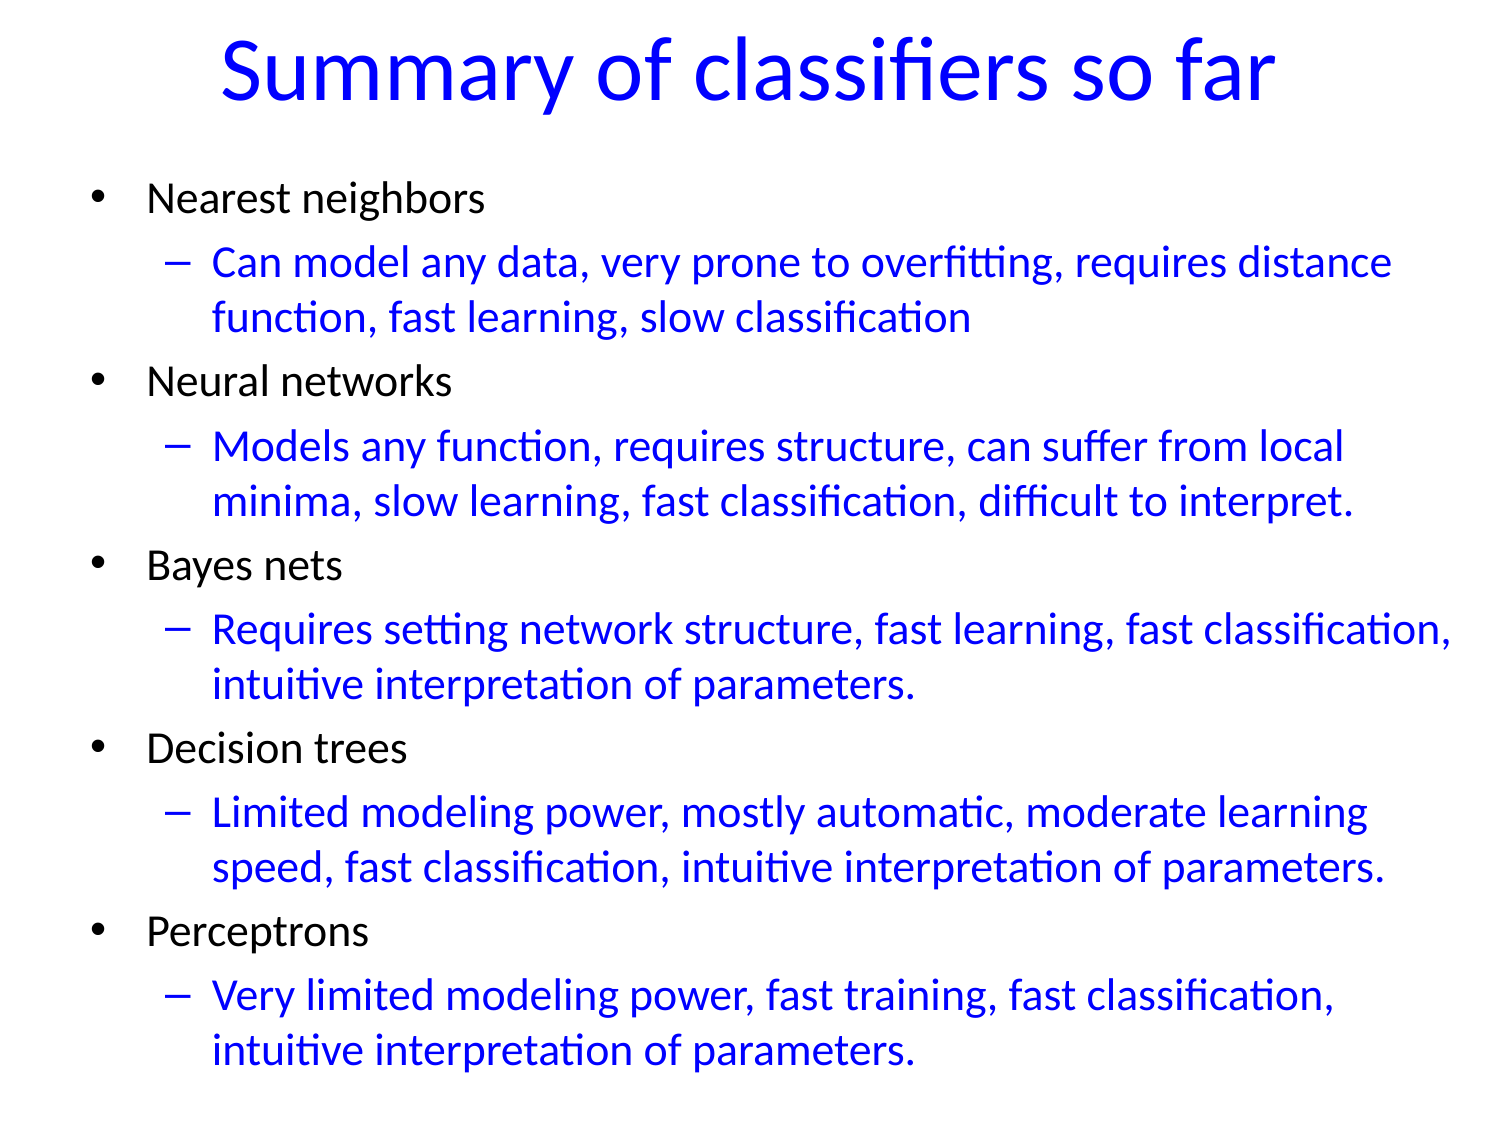

# Summary of classifiers so far
Nearest neighbors
Can model any data, very prone to overfitting, requires distance function, fast learning, slow classification
Neural networks
Models any function, requires structure, can suffer from local minima, slow learning, fast classification, difficult to interpret.
Bayes nets
Requires setting network structure, fast learning, fast classification, intuitive interpretation of parameters.
Decision trees
Limited modeling power, mostly automatic, moderate learning speed, fast classification, intuitive interpretation of parameters.
Perceptrons
Very limited modeling power, fast training, fast classification, intuitive interpretation of parameters.